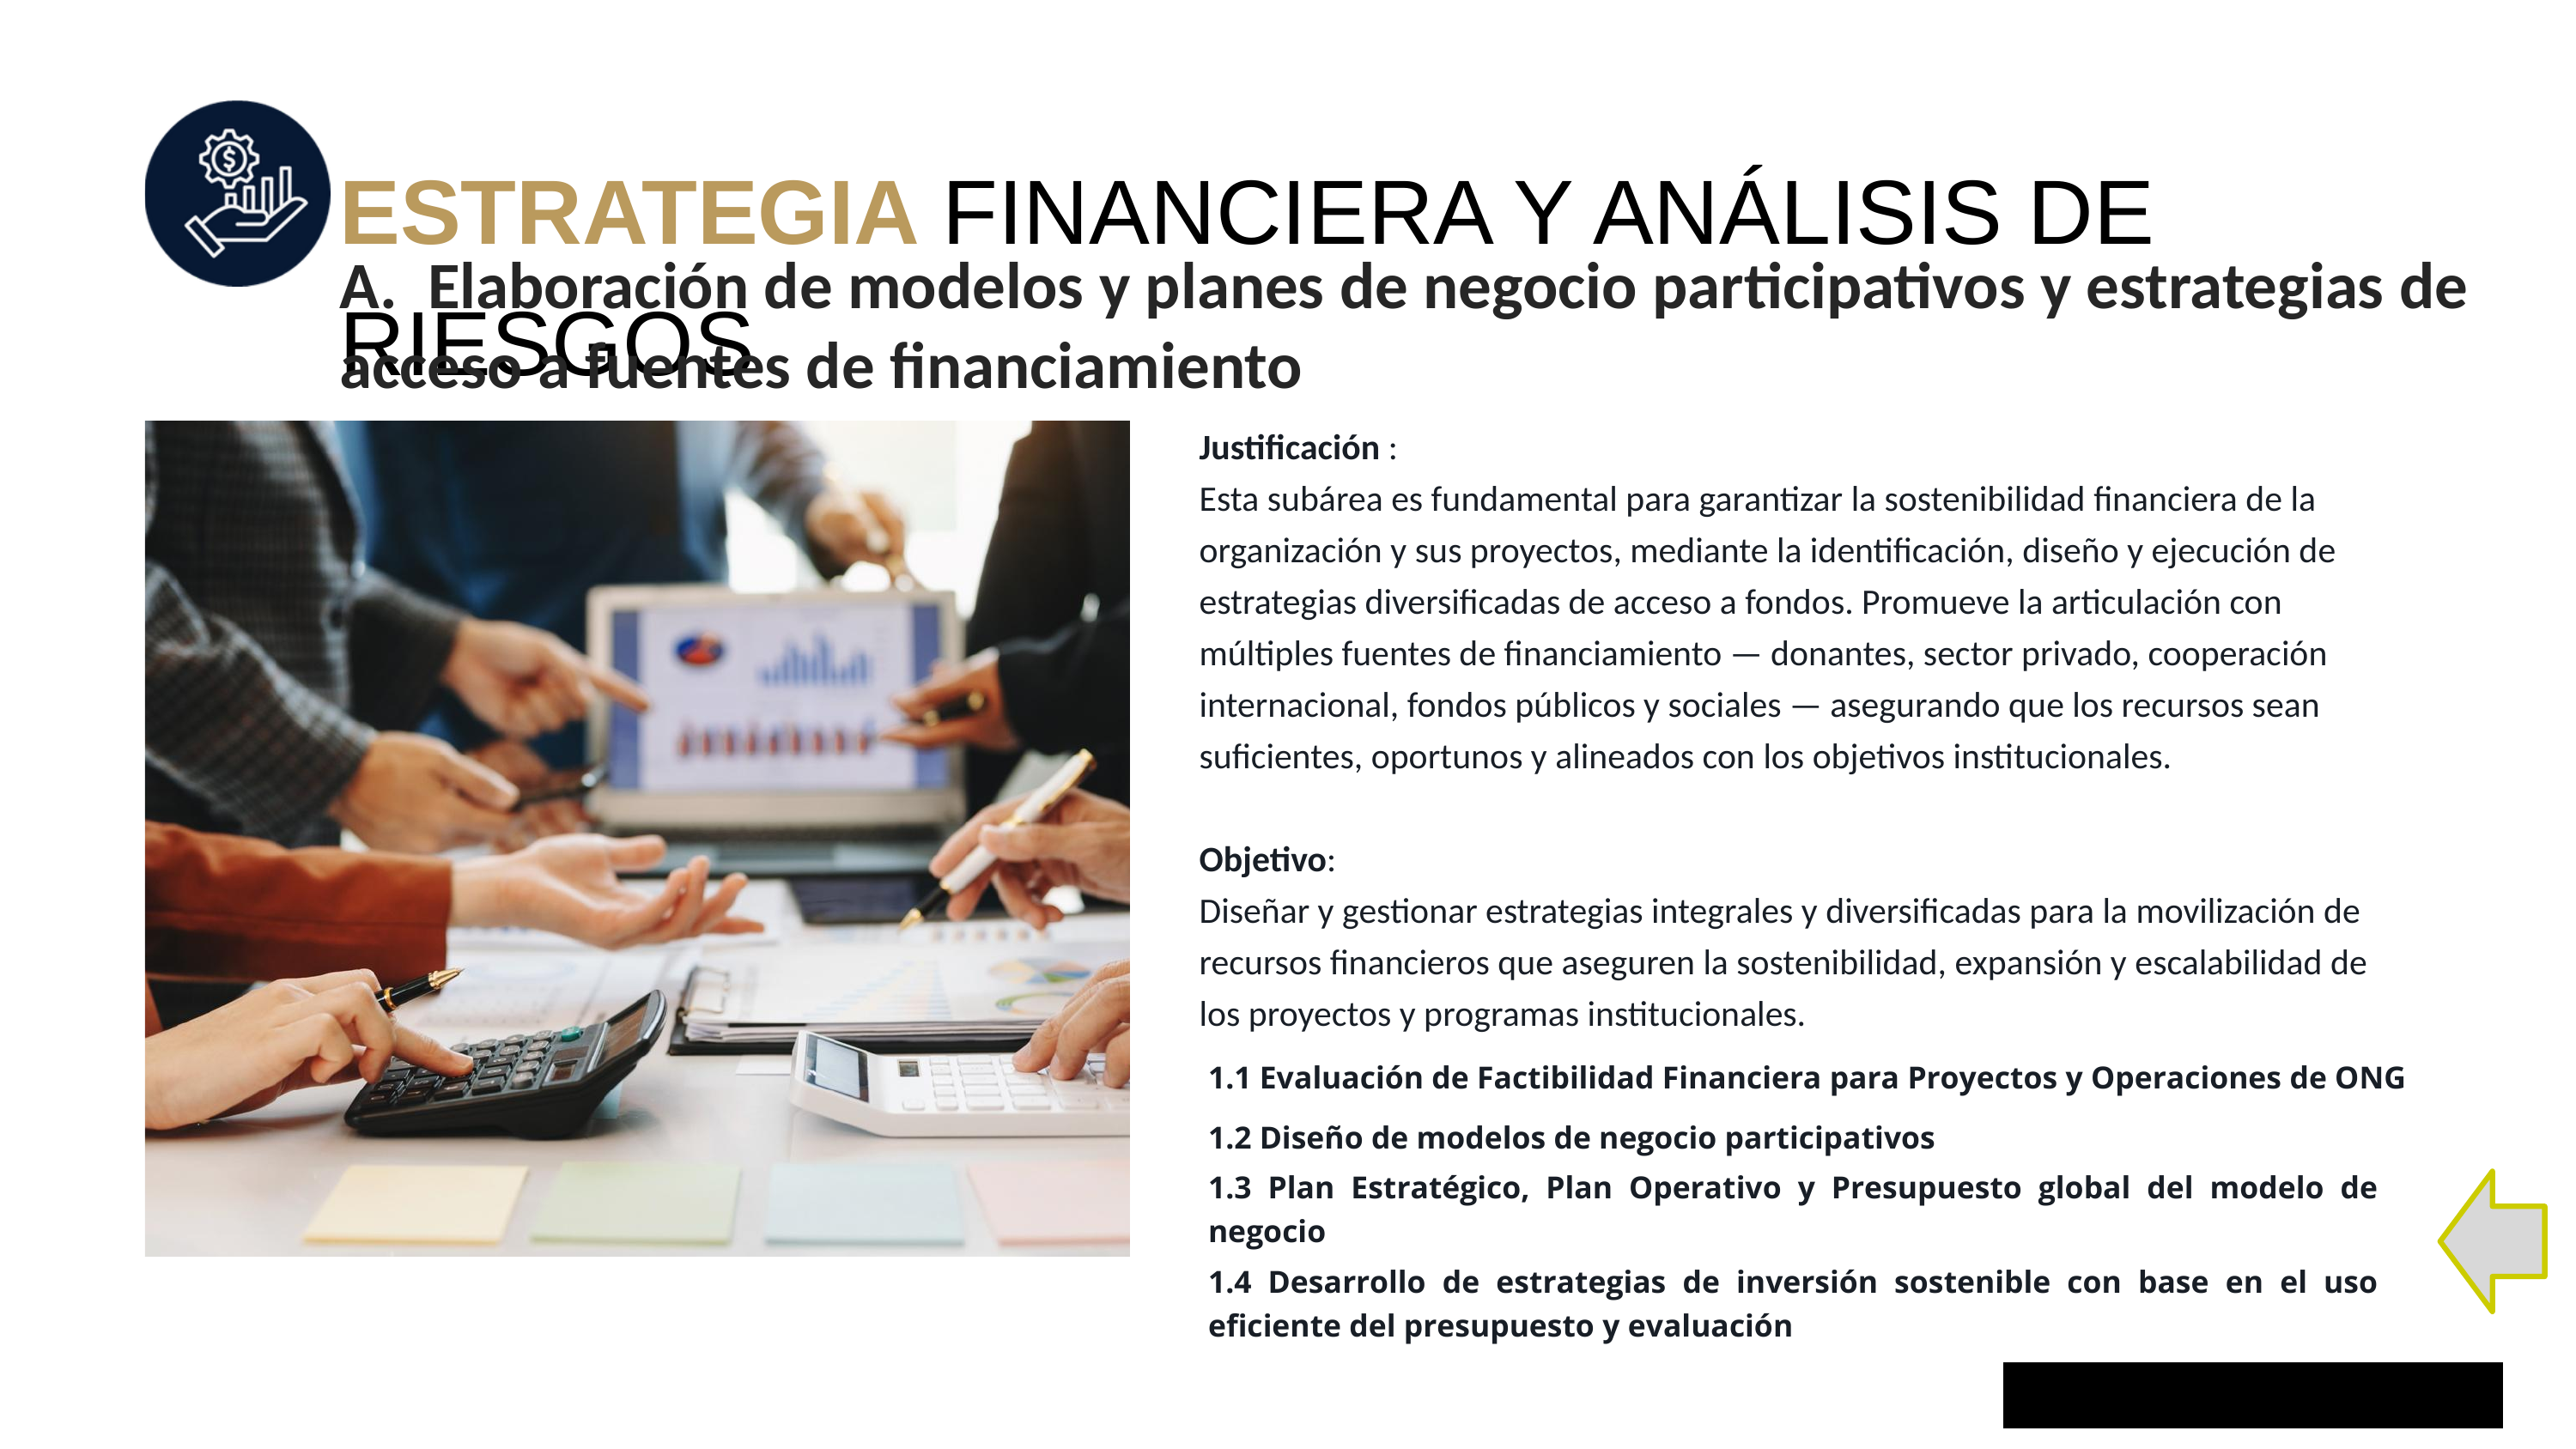

ESTRATEGIA FINANCIERA Y ANÁLISIS DE RIESGOS
A.  Elaboración de modelos y planes de negocio participativos y estrategias de acceso a fuentes de financiamiento

Justificación :
Esta subárea es fundamental para garantizar la sostenibilidad financiera de la organización y sus proyectos, mediante la identificación, diseño y ejecución de estrategias diversificadas de acceso a fondos. Promueve la articulación con múltiples fuentes de financiamiento — donantes, sector privado, cooperación internacional, fondos públicos y sociales — asegurando que los recursos sean suficientes, oportunos y alineados con los objetivos institucionales.

Objetivo:
Diseñar y gestionar estrategias integrales y diversificadas para la movilización de recursos financieros que aseguren la sostenibilidad, expansión y escalabilidad de los proyectos y programas institucionales.

1.1 Evaluación de Factibilidad Financiera para Proyectos y Operaciones de ONG

1.2 Diseño de modelos de negocio participativos

1.3 Plan Estratégico, Plan Operativo y Presupuesto global del modelo de negocio

1.4 Desarrollo de estrategias de inversión sostenible con base en el uso eficiente del presupuesto y evaluación

15

WWW.CRESCEREPST.COM